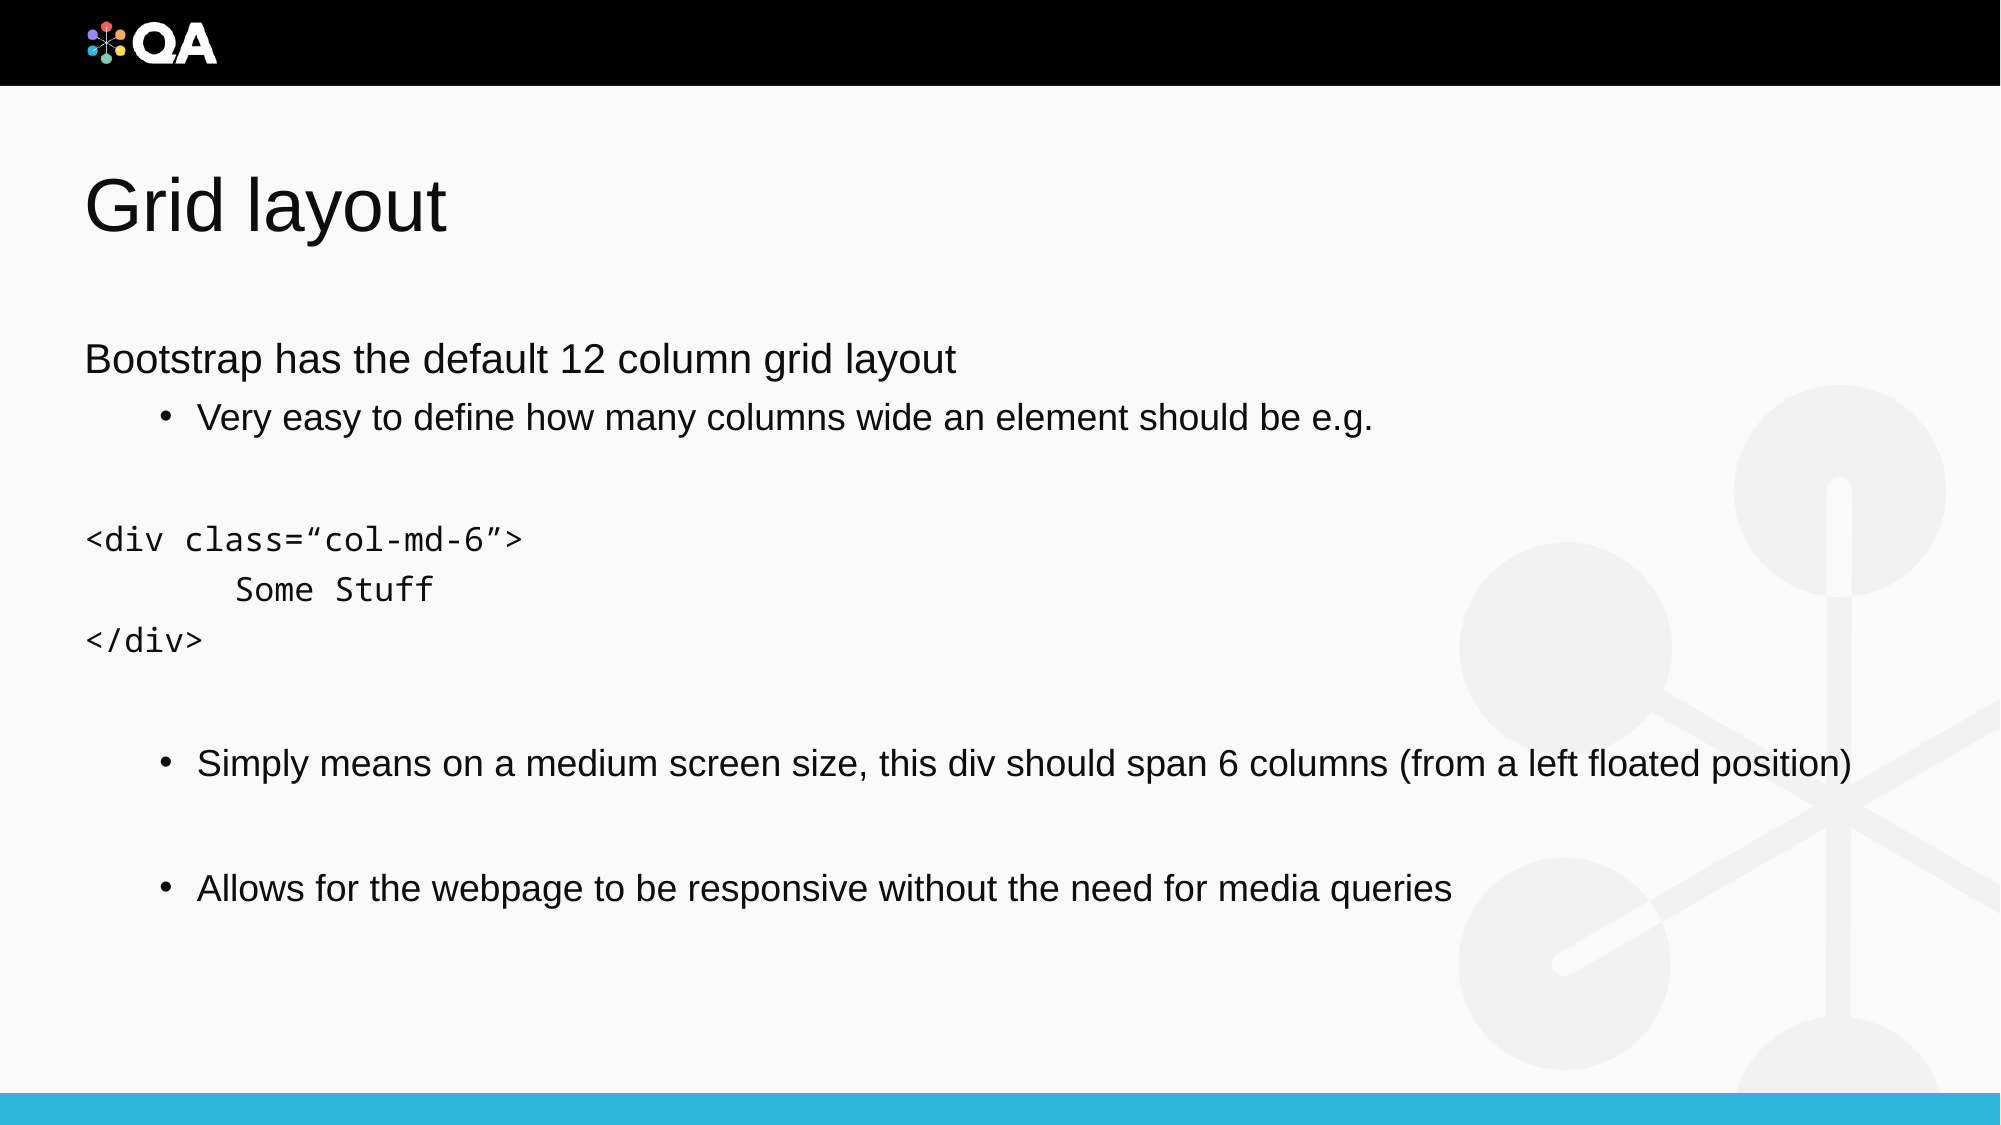

# Grid layout
Bootstrap has the default 12 column grid layout
Very easy to define how many columns wide an element should be e.g.

<div class=“col-md-6”>
	Some Stuff
</div>

Simply means on a medium screen size, this div should span 6 columns (from a left floated position)

Allows for the webpage to be responsive without the need for media queries